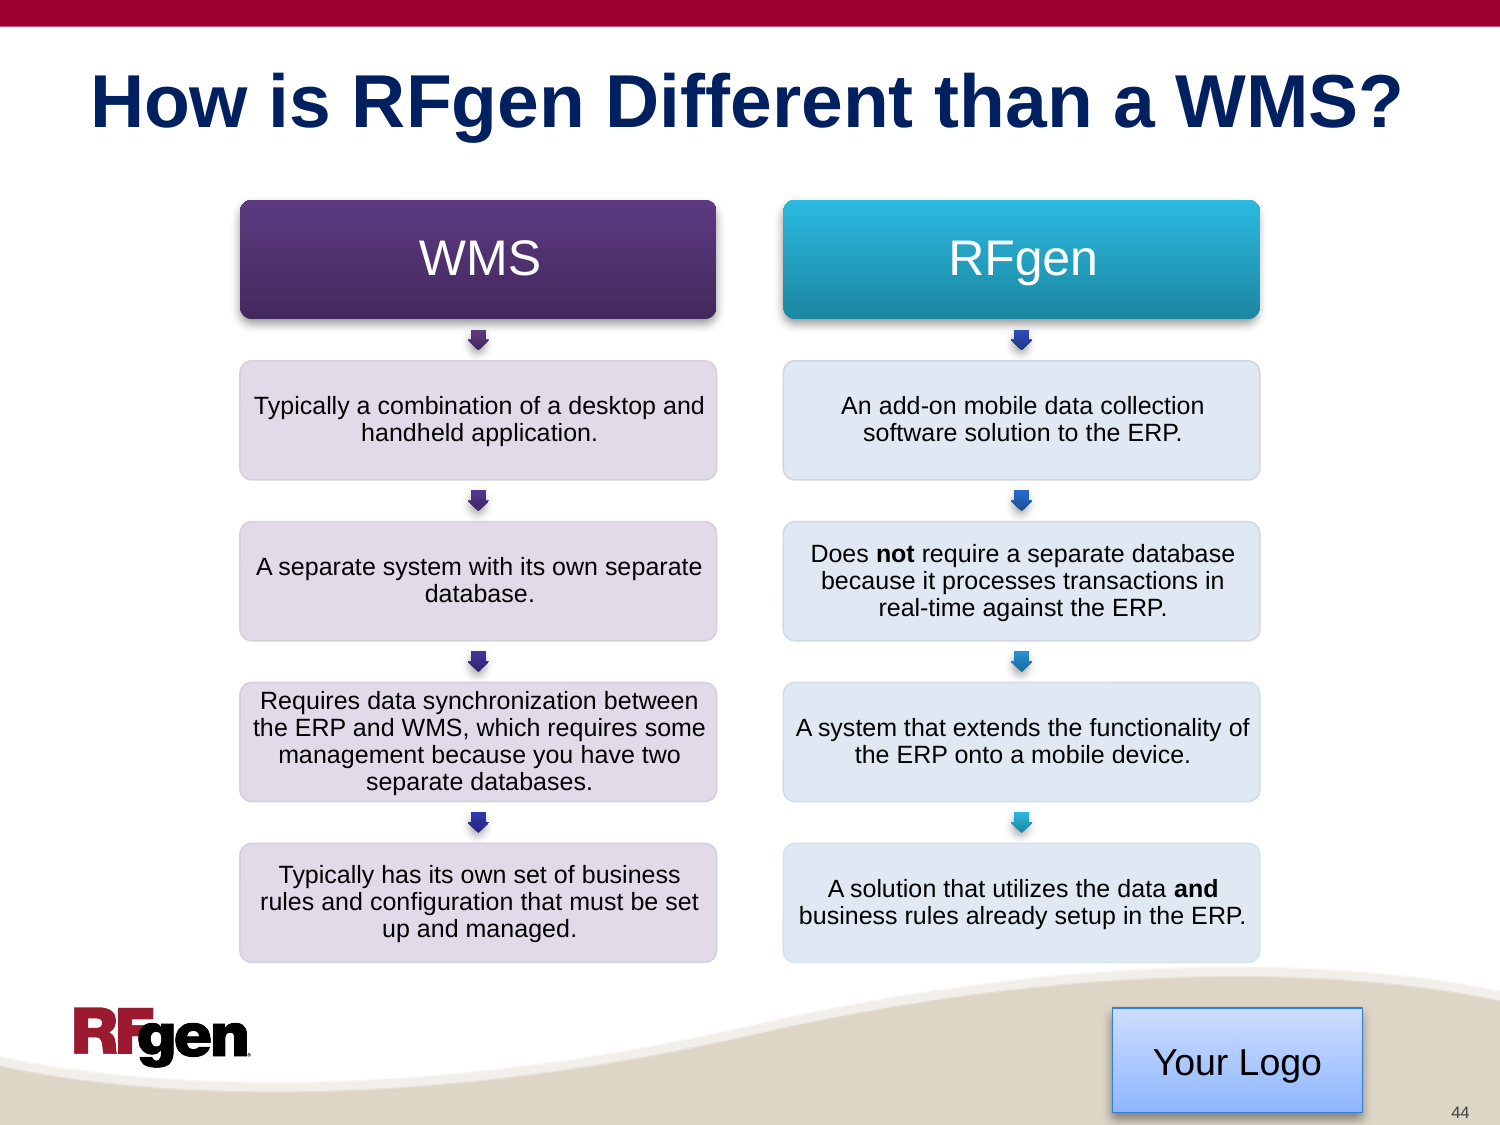

# How is RFgen Different than a WMS?
WMS
Typically a combination of a desktop and handheld application.
A separate system with its own separate database.
Requires data synchronization between the ERP and WMS, which requires some management because you have two separate databases.
Typically has its own set of business rules and configuration that must be set up and managed.
RFgen
An add-on mobile data collection software solution to the ERP.
Does not require a separate database because it processes transactions in real-time against the ERP.
A system that extends the functionality of the ERP onto a mobile device.
A solution that utilizes the data and business rules already setup in the ERP.
44